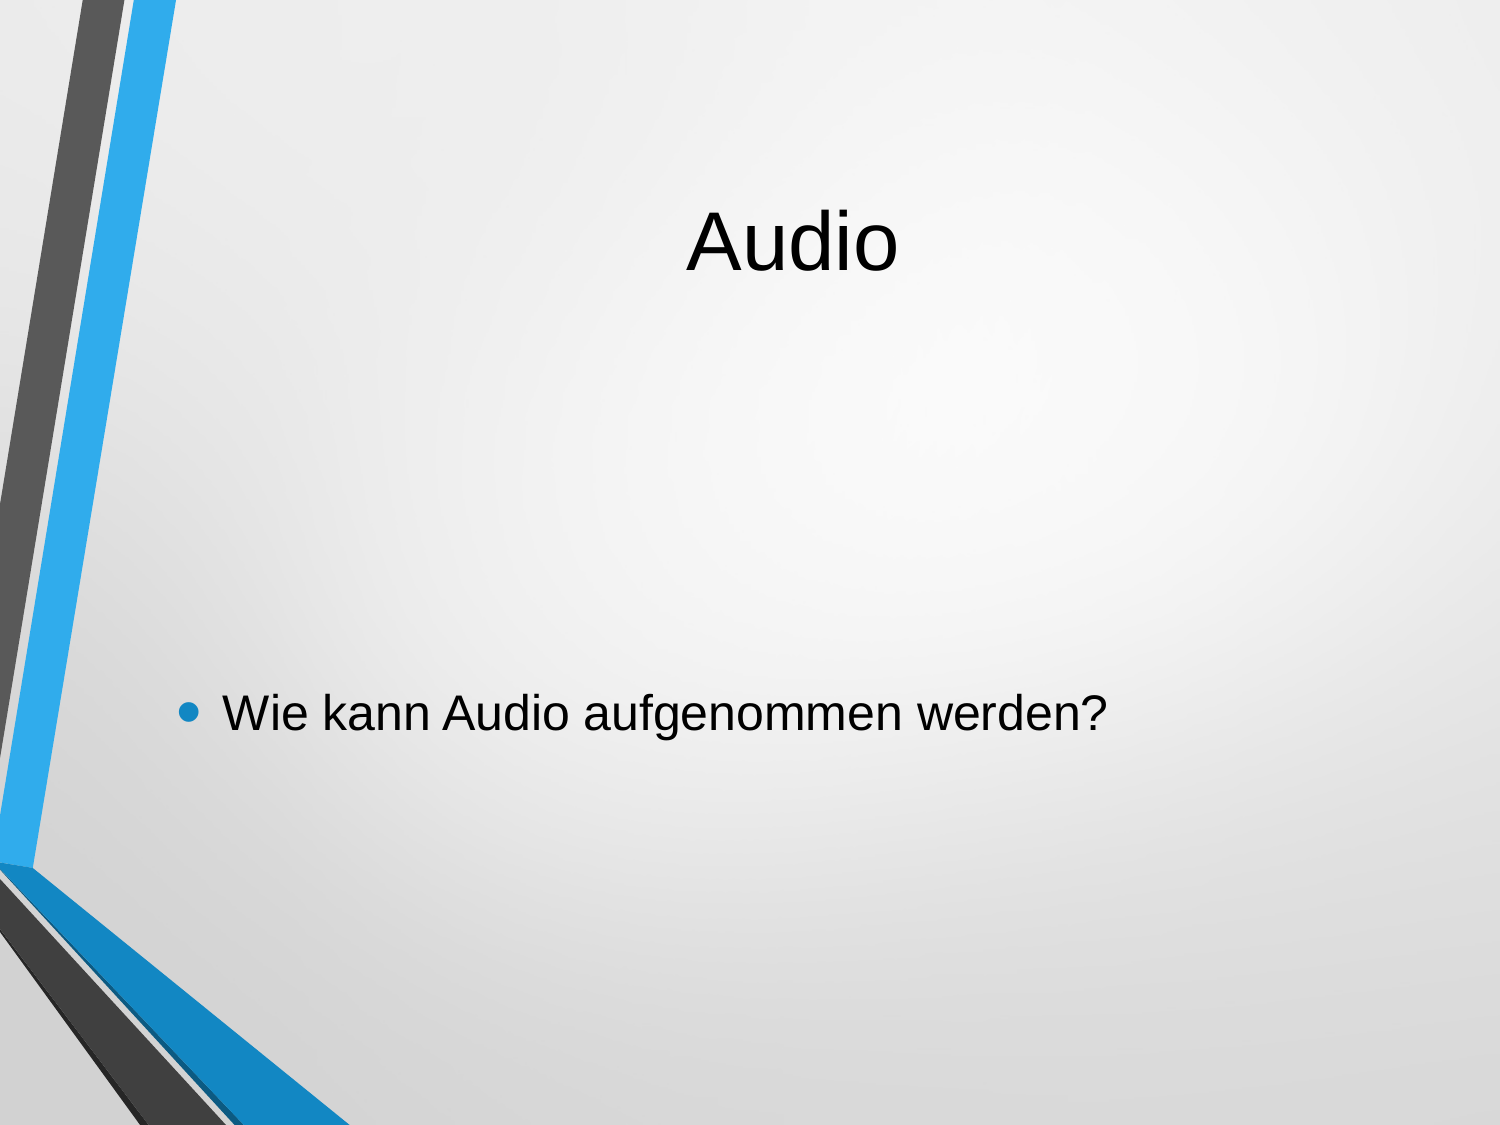

# Audio
Wie kann Audio aufgenommen werden?